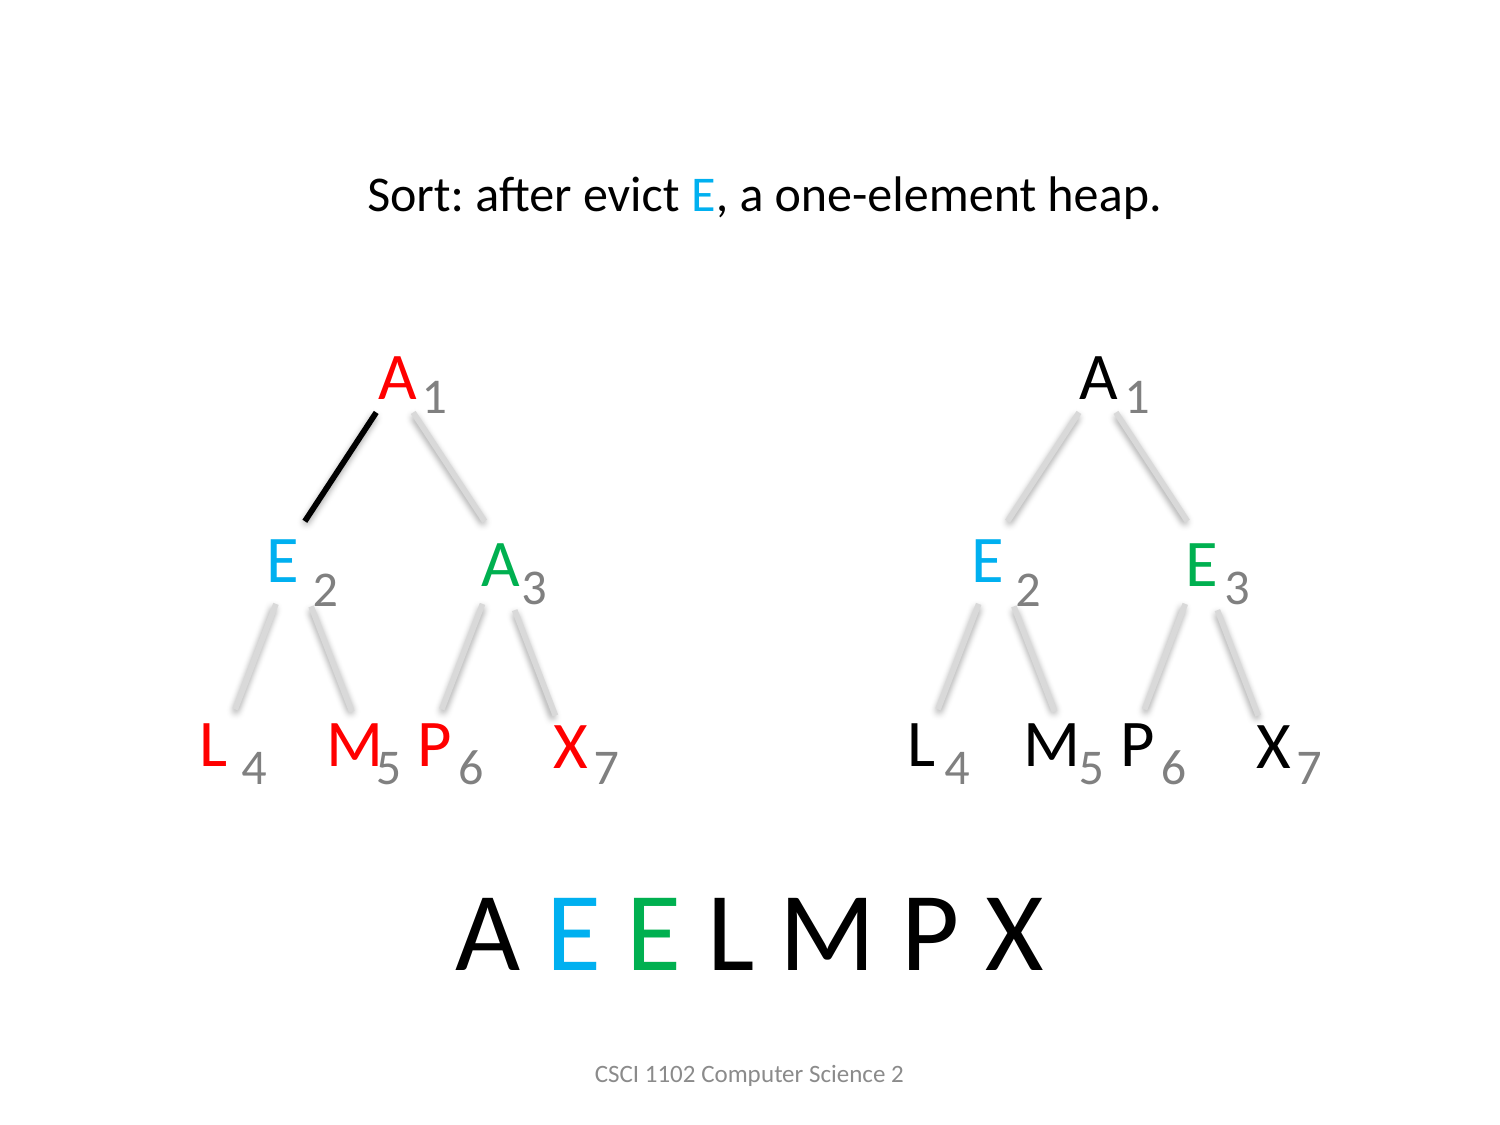

Sort: after evict E, a one-element heap.
A
E
L
M
A
P
X
1
3
2
4
5
6
7
A
E
L
M
E
P
X
1
3
2
4
5
6
7
A E E L M P X
CSCI 1102 Computer Science 2